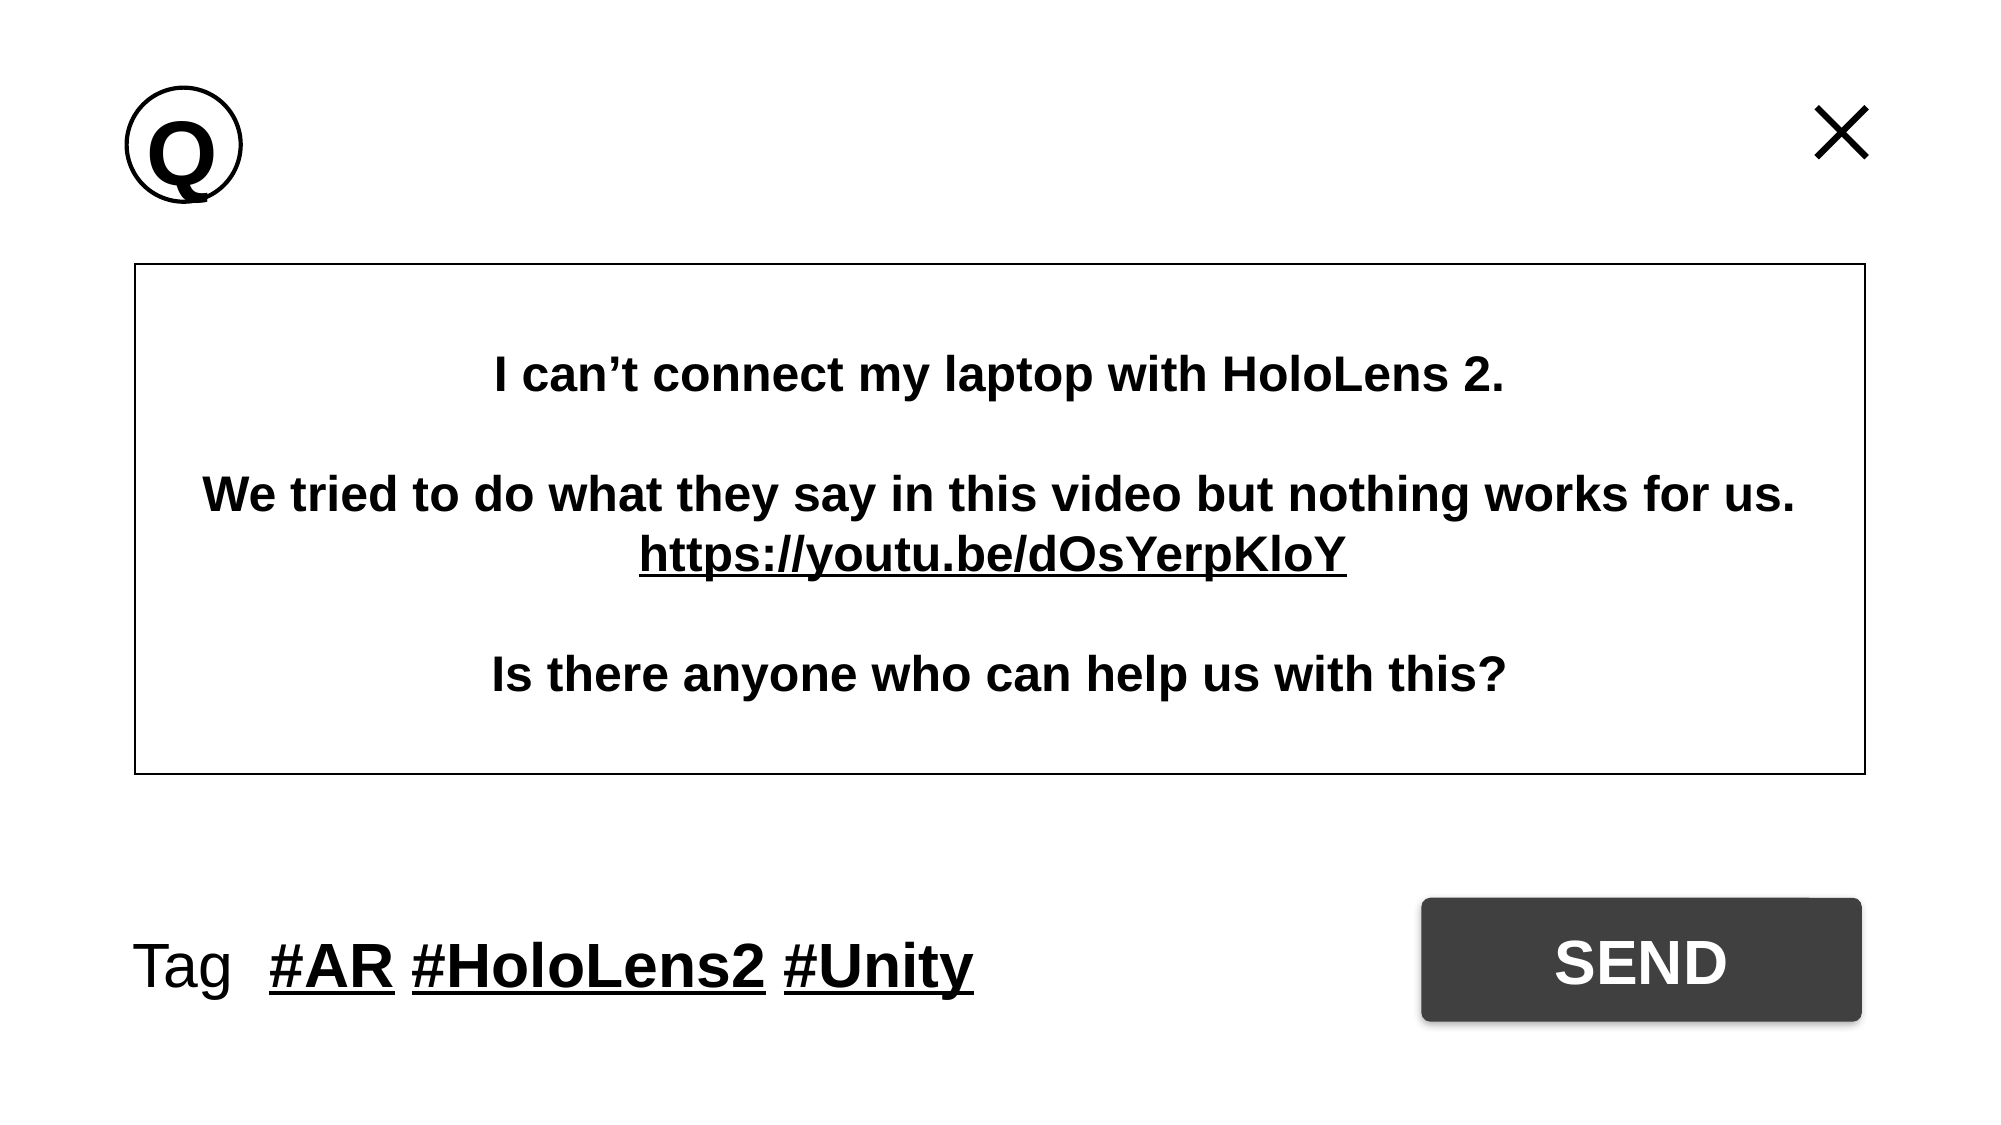

Q

I can’t connect my laptop with HoloLens 2.

We tried to do what they say in this video but nothing works for us.
https://youtu.be/dOsYerpKloY

Is there anyone who can help us with this?

SEND
Tag
#AR #HoloLens2 #Unity